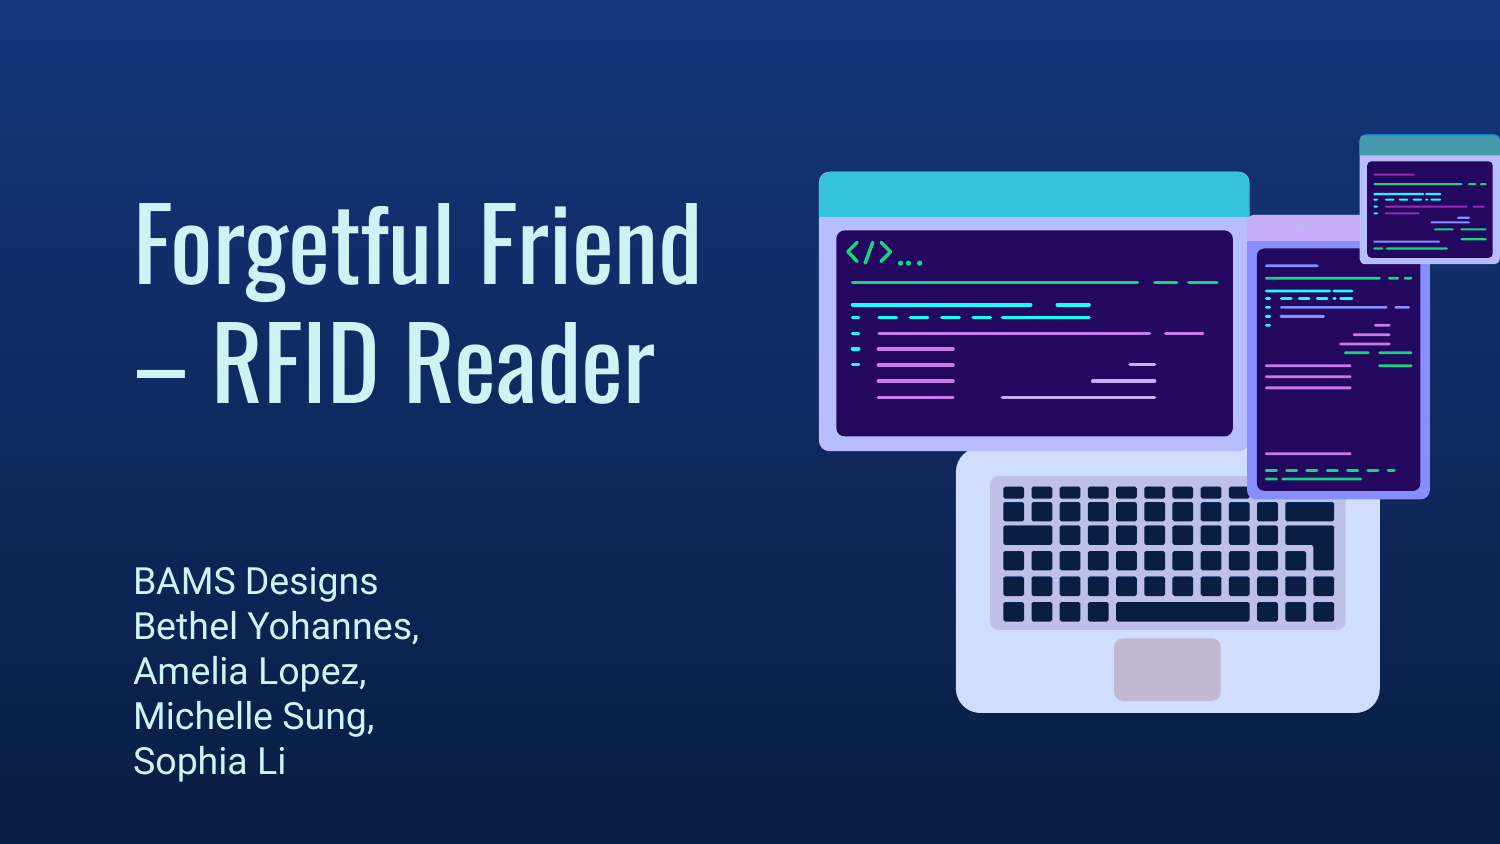

# Forgetful Friend – RFID Reader

BAMS Designs
Bethel Yohannes, Amelia Lopez,
Michelle Sung,
Sophia Li